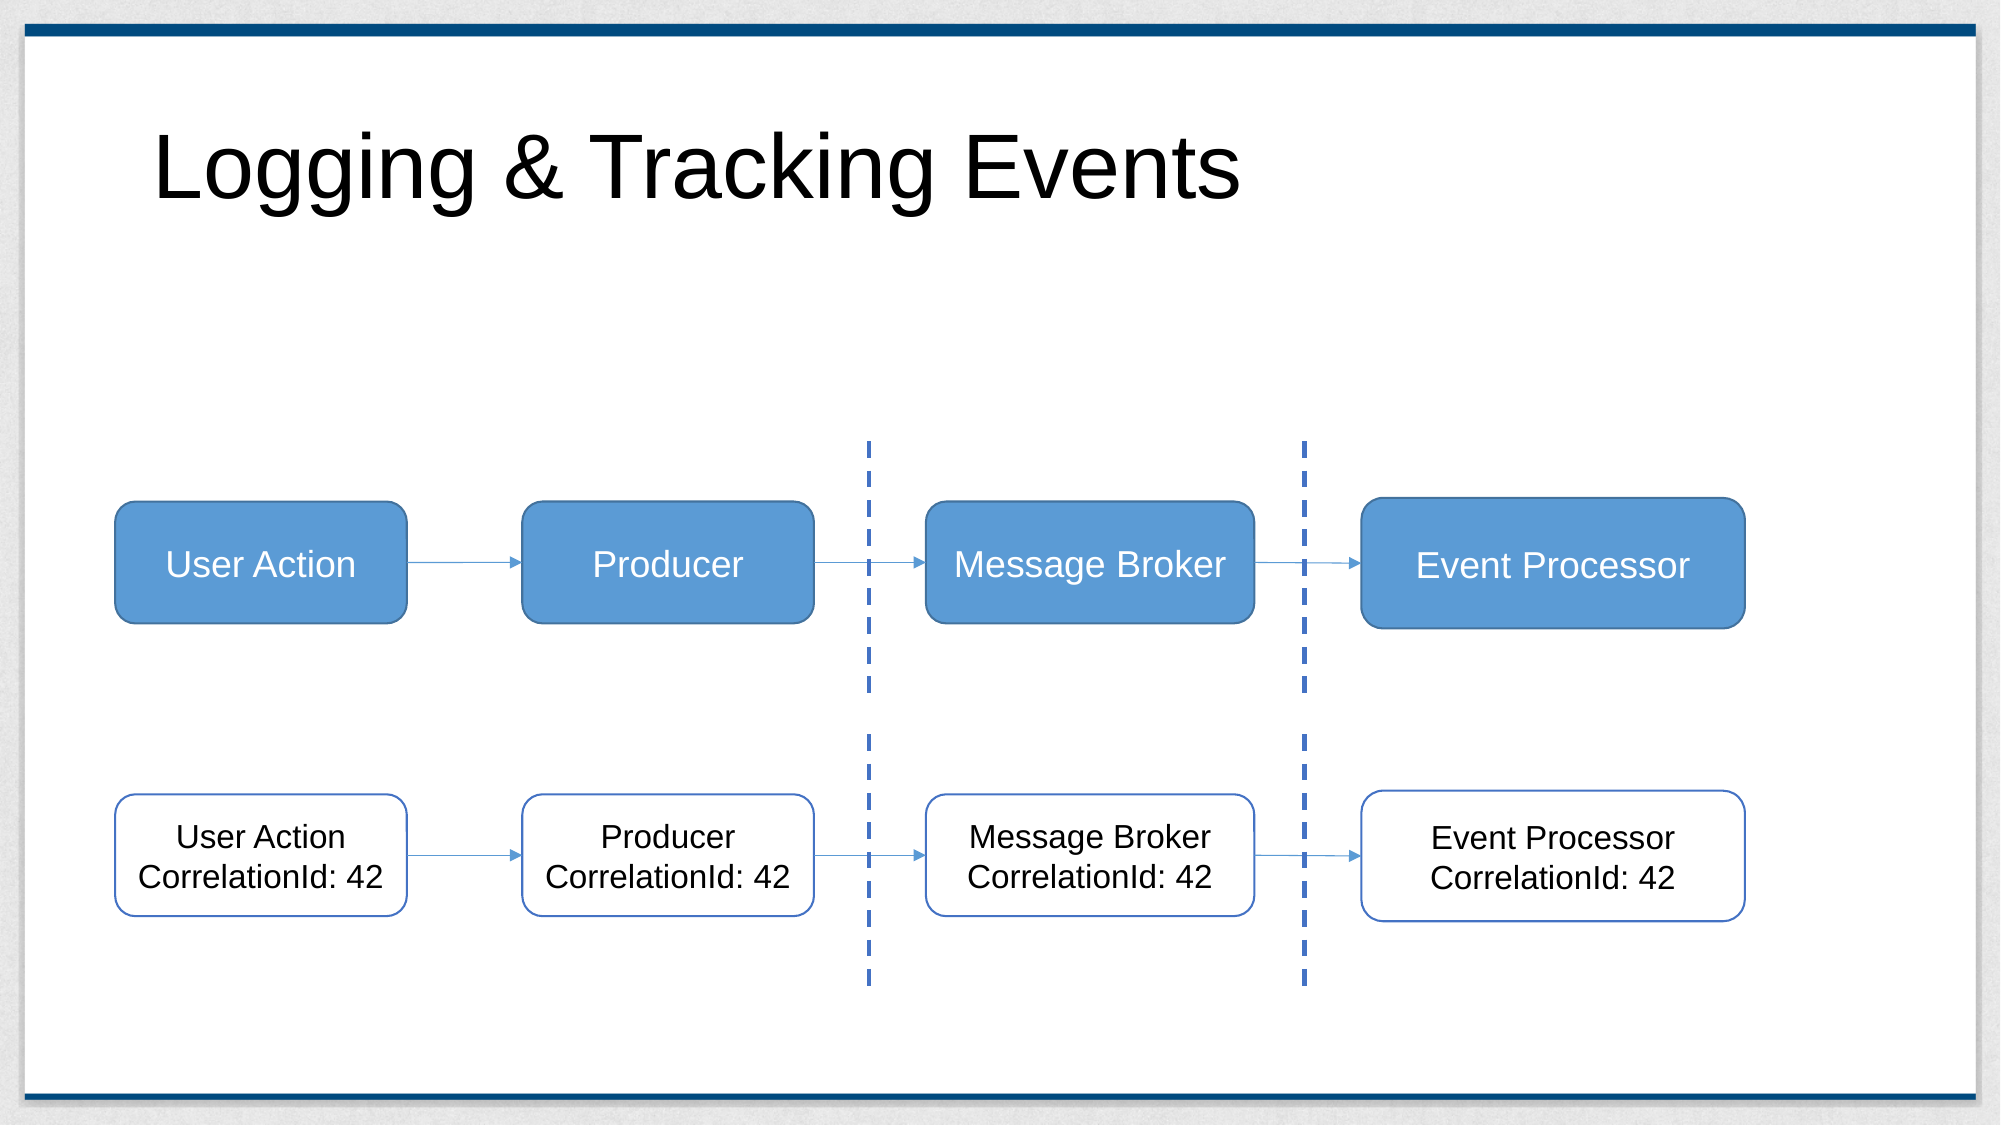

# Logging & Tracking Events
Event Processor
Producer
Message Broker
User Action
Event Processor
CorrelationId: 42
Producer
CorrelationId: 42
Message Broker
CorrelationId: 42
User Action
CorrelationId: 42